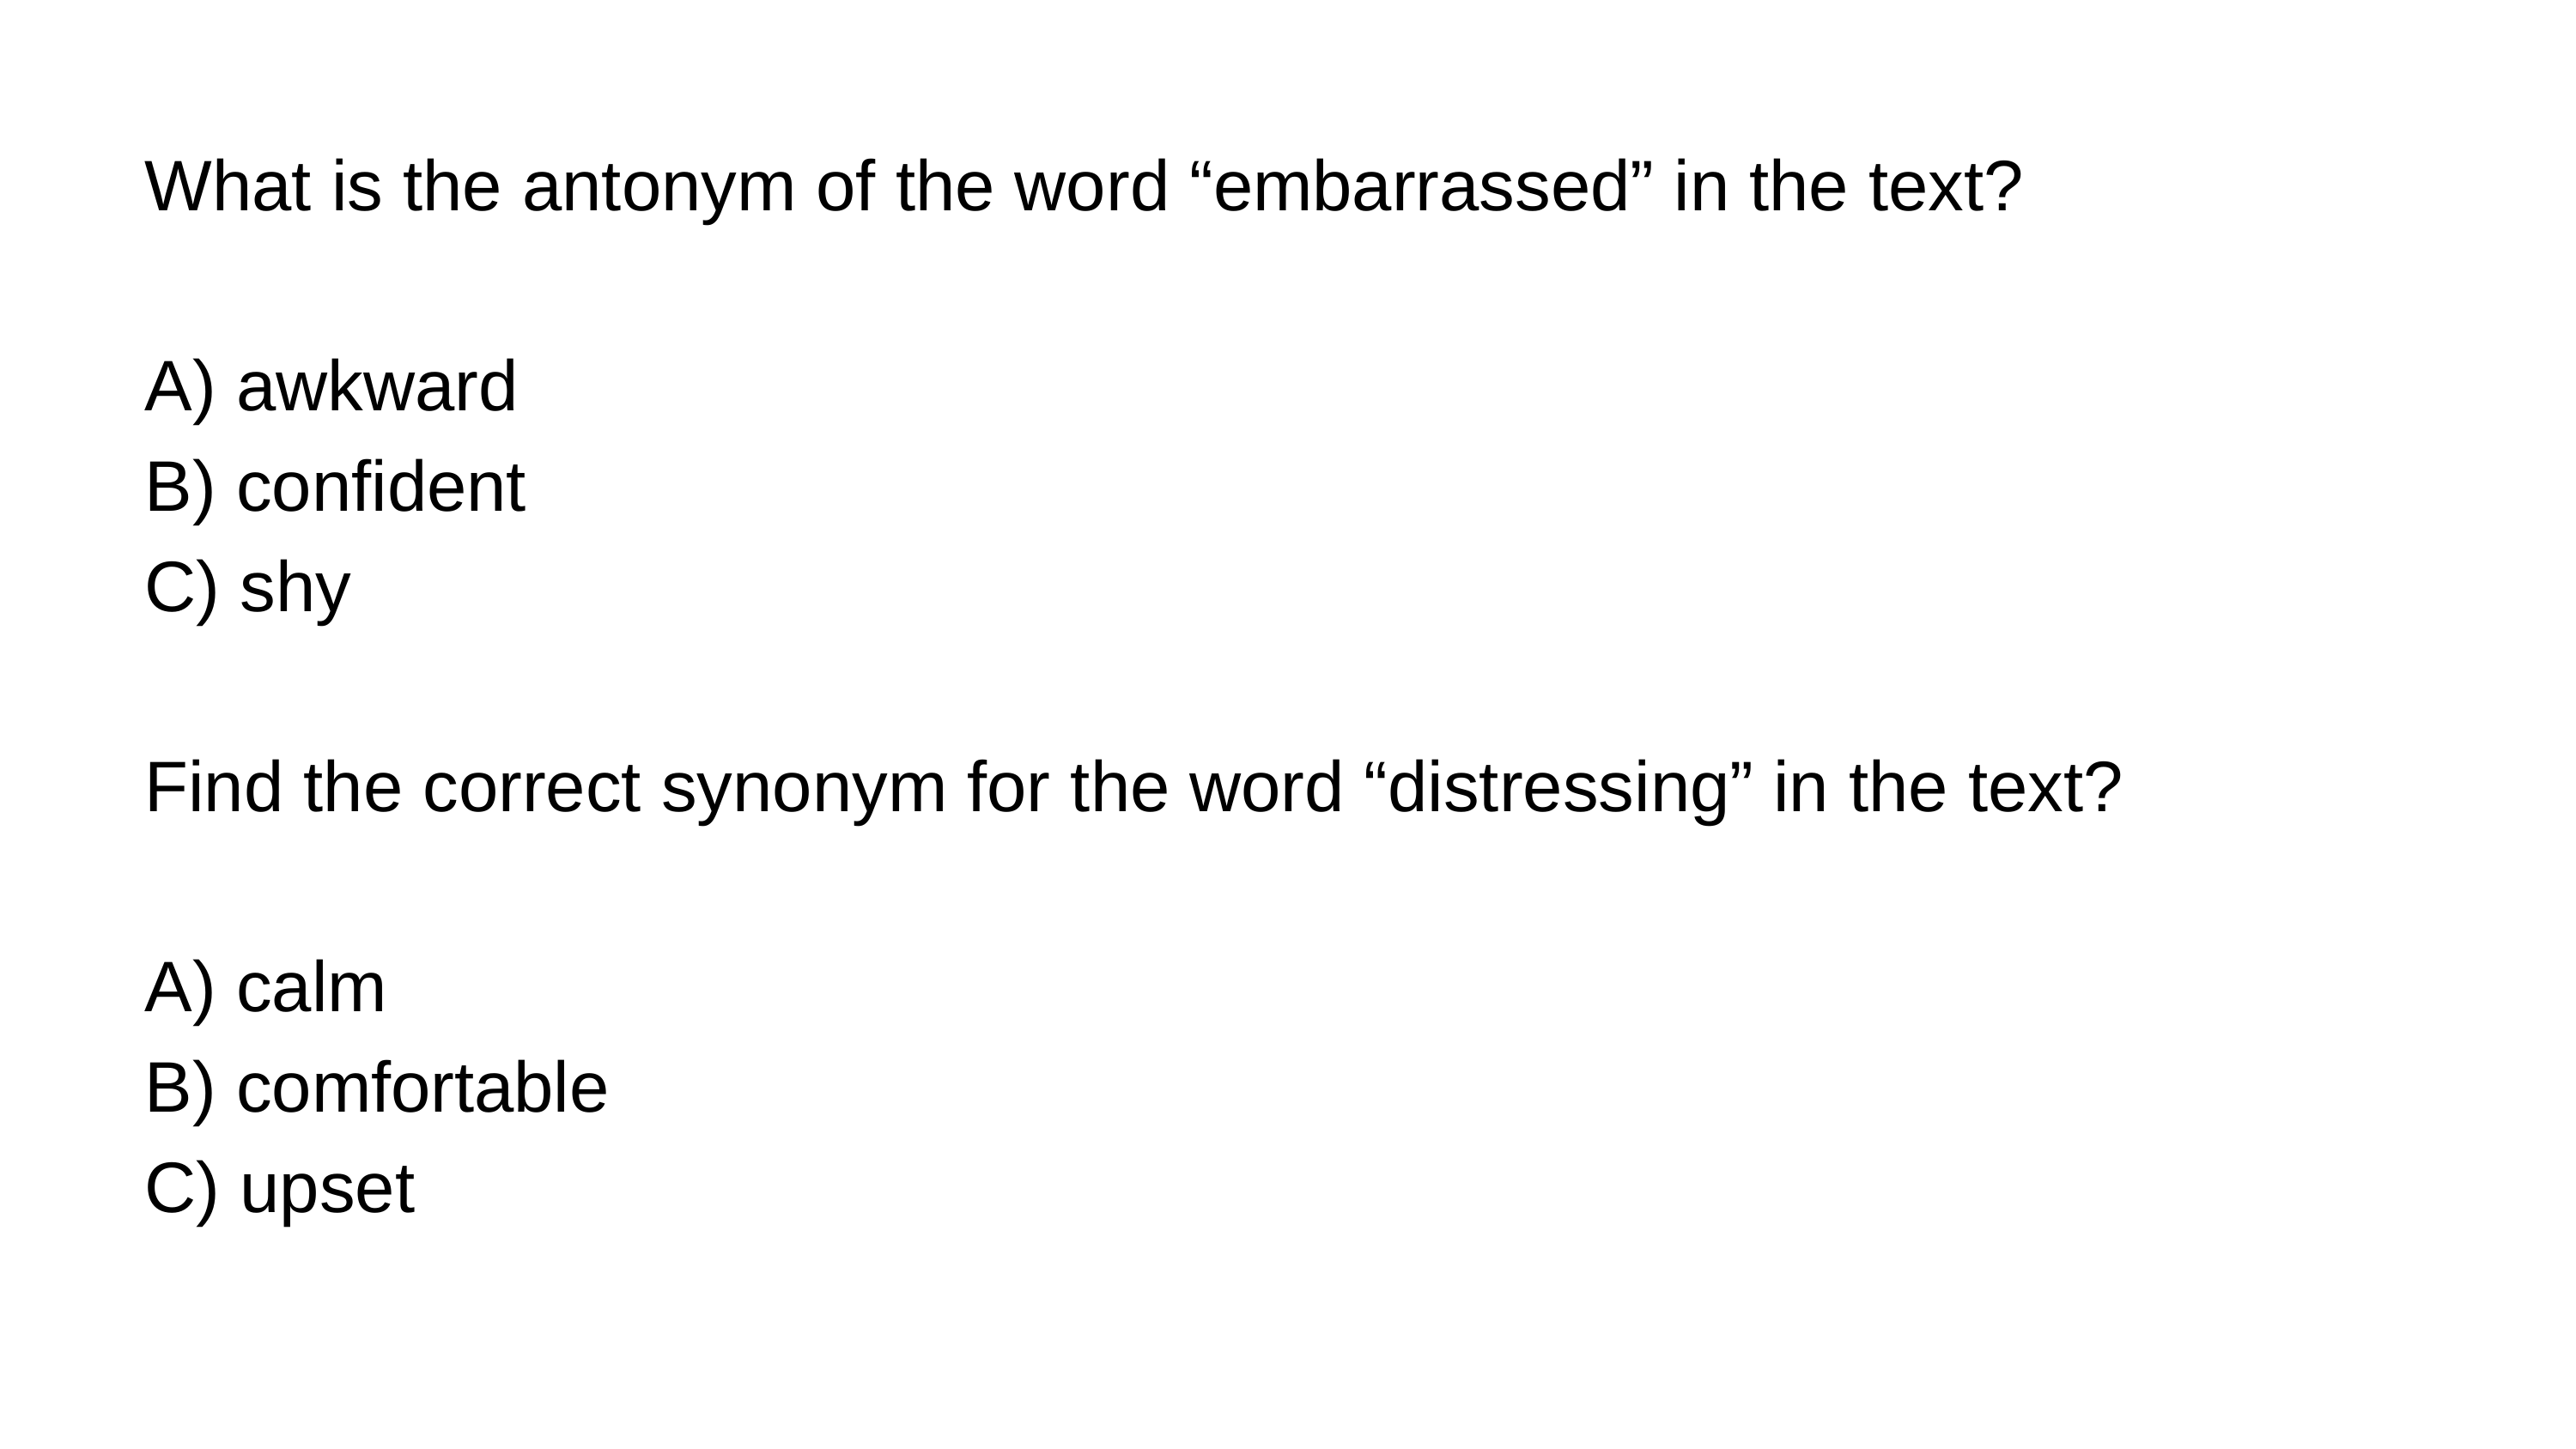

What is the antonym of the word “embarrassed” in the text?

A) awkward
B) confident
C) shy

Find the correct synonym for the word “distressing” in the text?

A) calm
B) comfortable
C) upset